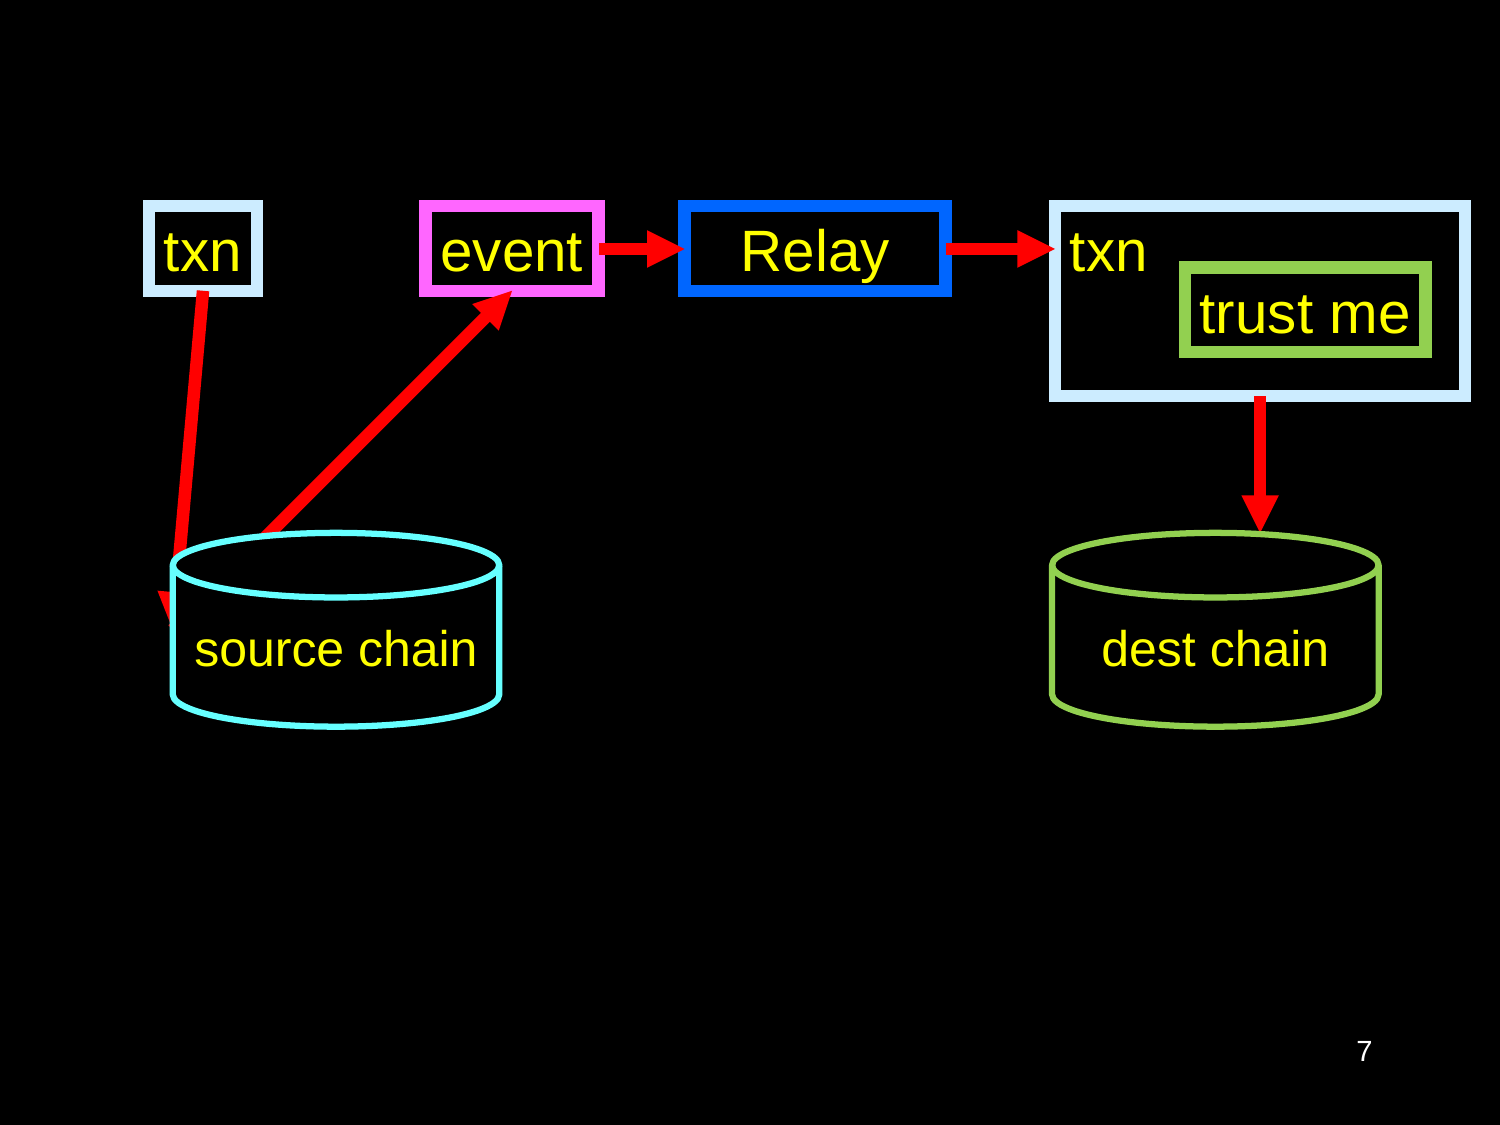

txn
event
Relay
txn
trust me
source chain
dest chain
7